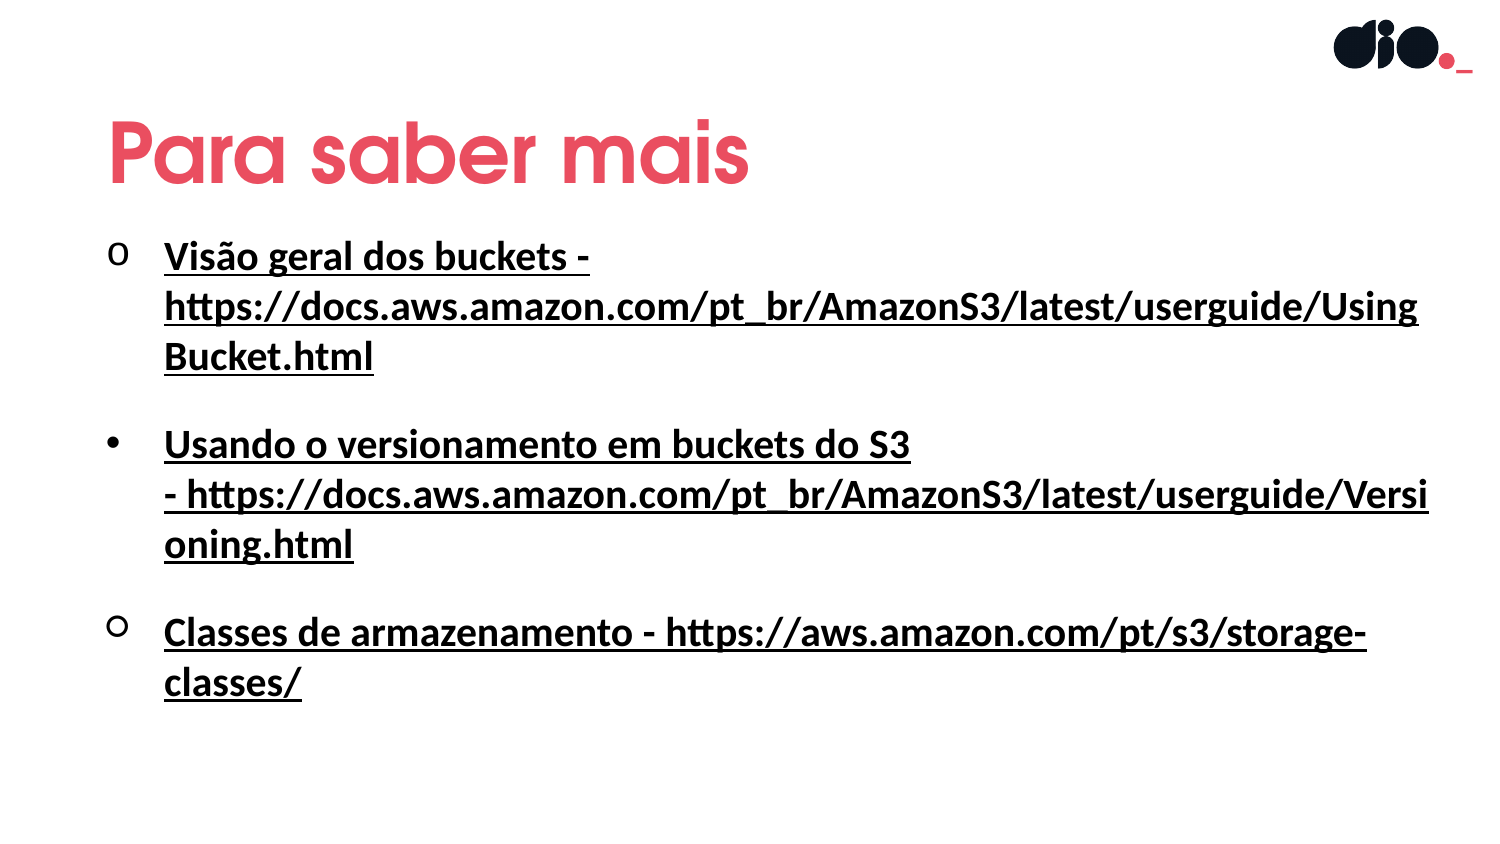

Para saber mais
Visão geral dos buckets - https://docs.aws.amazon.com/pt_br/AmazonS3/latest/userguide/UsingBucket.html
Usando o versionamento em buckets do S3 - https://docs.aws.amazon.com/pt_br/AmazonS3/latest/userguide/Versioning.html
Classes de armazenamento - https://aws.amazon.com/pt/s3/storage-classes/